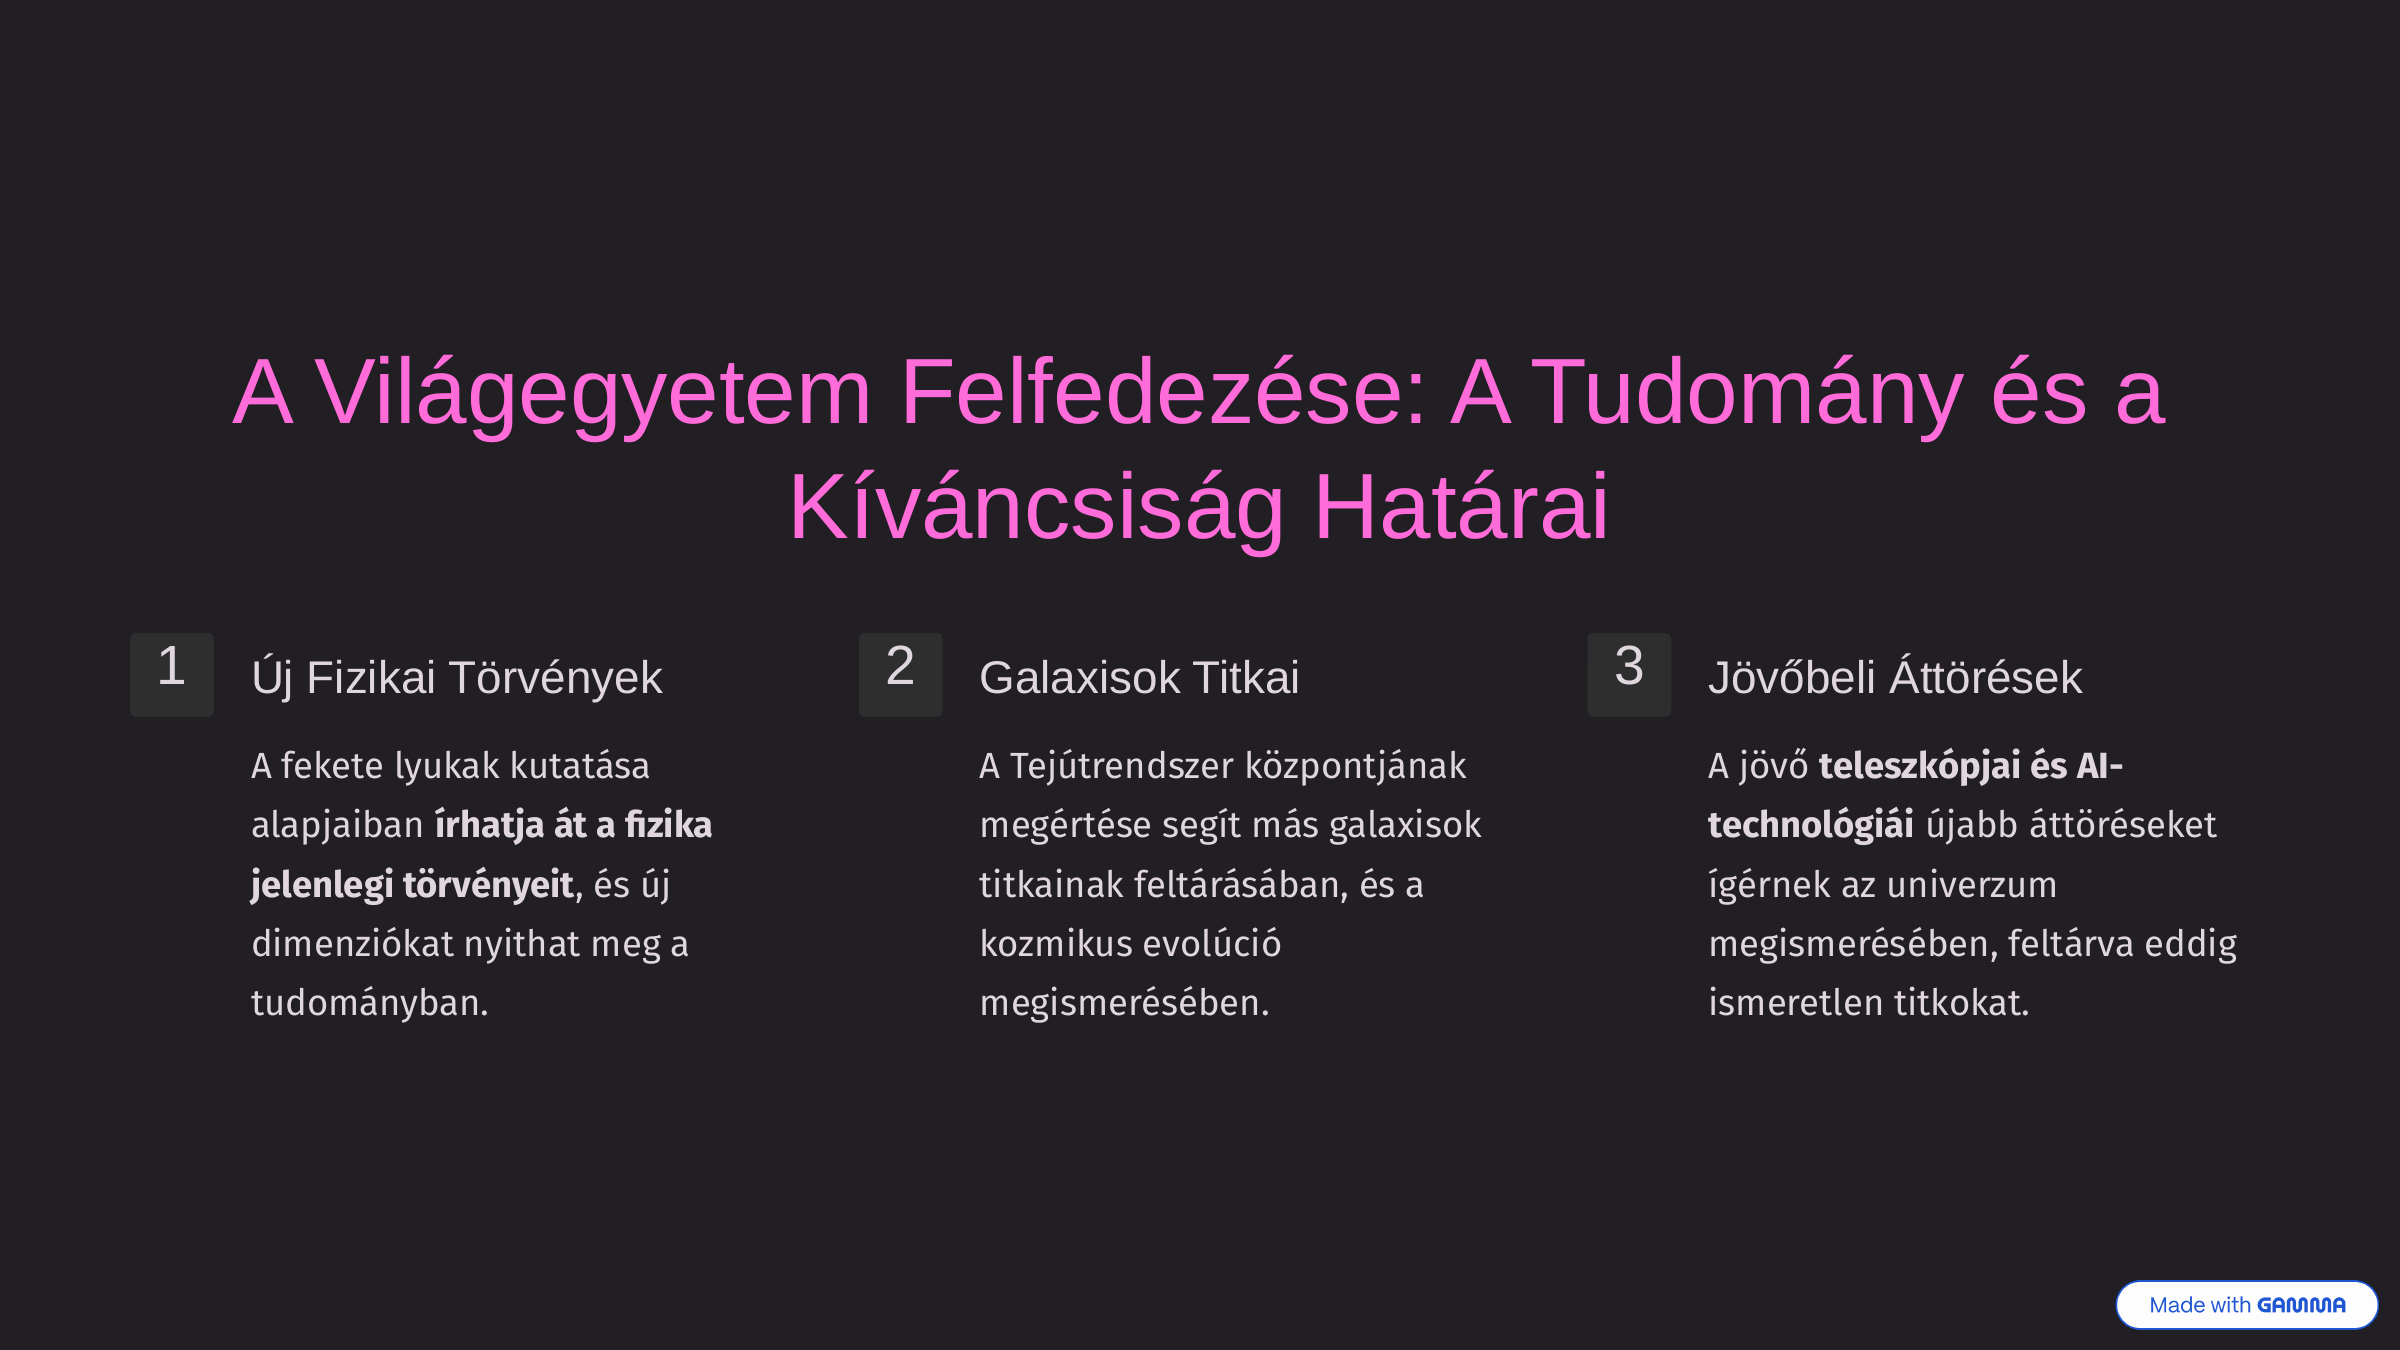

A Világegyetem Felfedezése: A Tudomány és a Kíváncsiság Határai

1
2
3
Új Fizikai Törvények
Galaxisok Titkai
Jövőbeli Áttörések
A fekete lyukak kutatása alapjaiban írhatja át a fizika jelenlegi törvényeit, és új dimenziókat nyithat meg a tudományban.
A Tejútrendszer központjának megértése segít más galaxisok titkainak feltárásában, és a kozmikus evolúció megismerésében.
A jövő teleszkópjai és AI-technológiái újabb áttöréseket ígérnek az univerzum megismerésében, feltárva eddig ismeretlen titkokat.